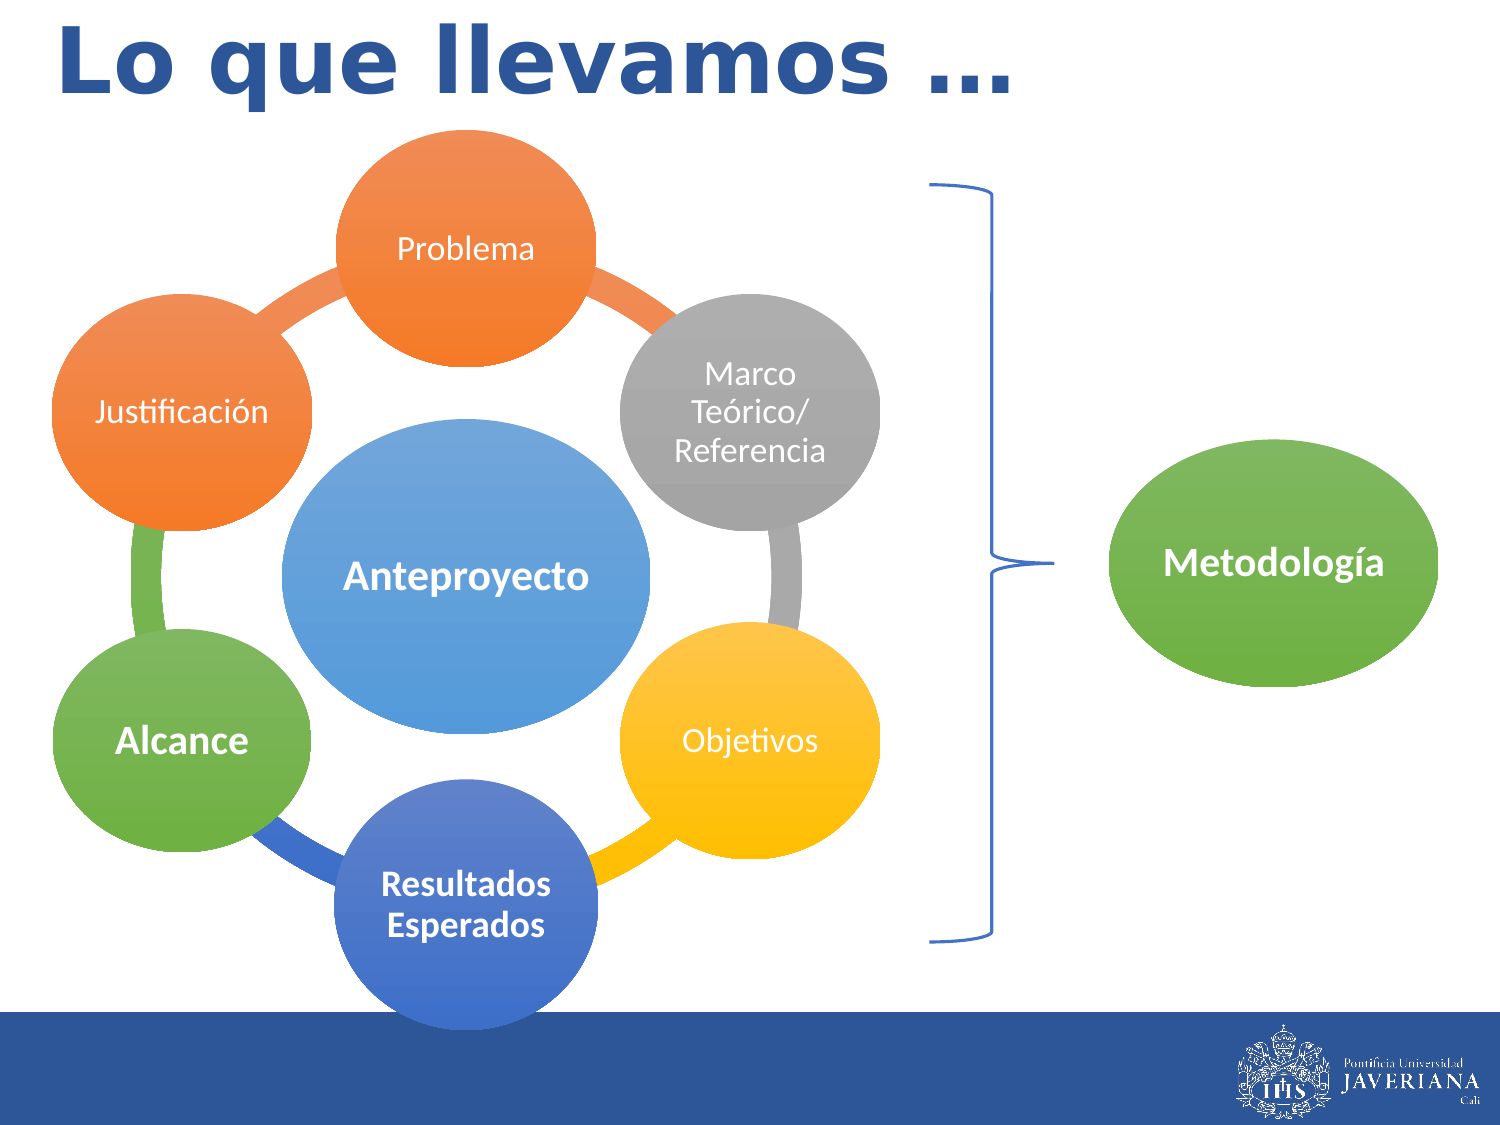

# Lo que llevamos …
Anteproyecto
Problema
Marco Teórico/ Referencia
Objetivos
Resultados Esperados
Alcance
Justificación

Metodología